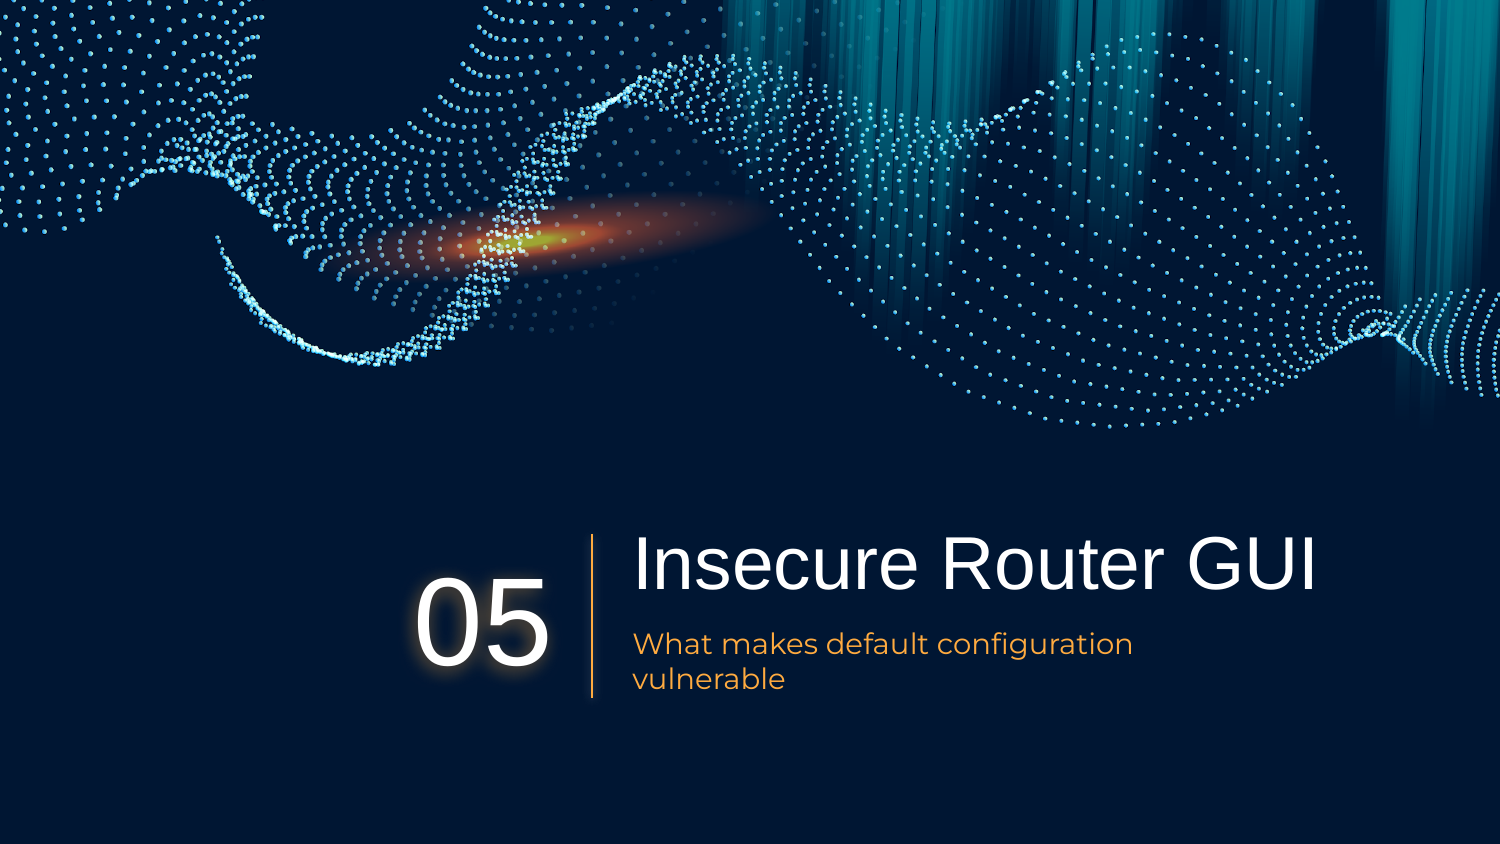

# Insecure Router GUI
05
What makes default configuration vulnerable